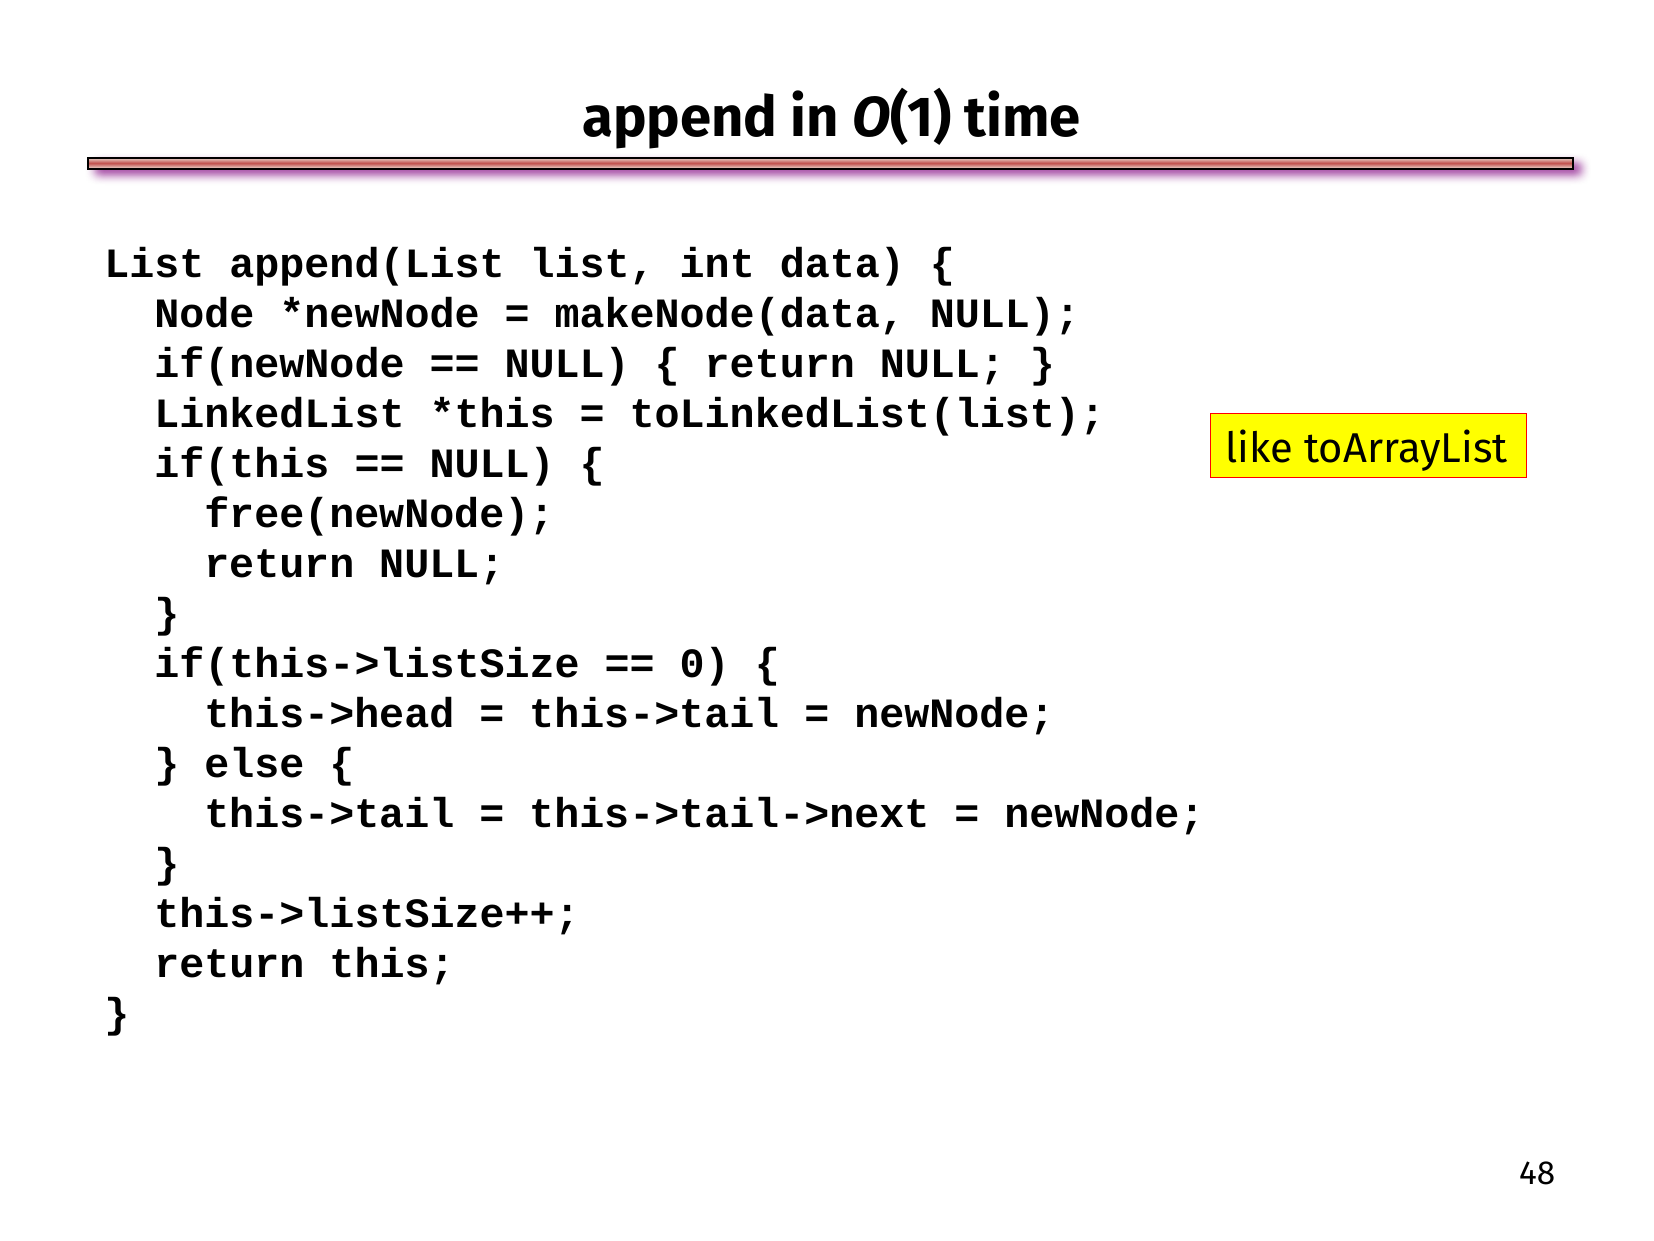

append in O(1) time

List append(List list, int data) {
  Node *newNode = makeNode(data, NULL);
  if(newNode == NULL) { return NULL; }
  LinkedList *this = toLinkedList(list);
  if(this == NULL) {
    free(newNode);
    return NULL;
  }
  if(this->listSize == 0) {
    this->head = this->tail = newNode;
  } else {
    this->tail = this->tail->next = newNode;
  }
  this->listSize++;
  return this;
}
like toArrayList
48